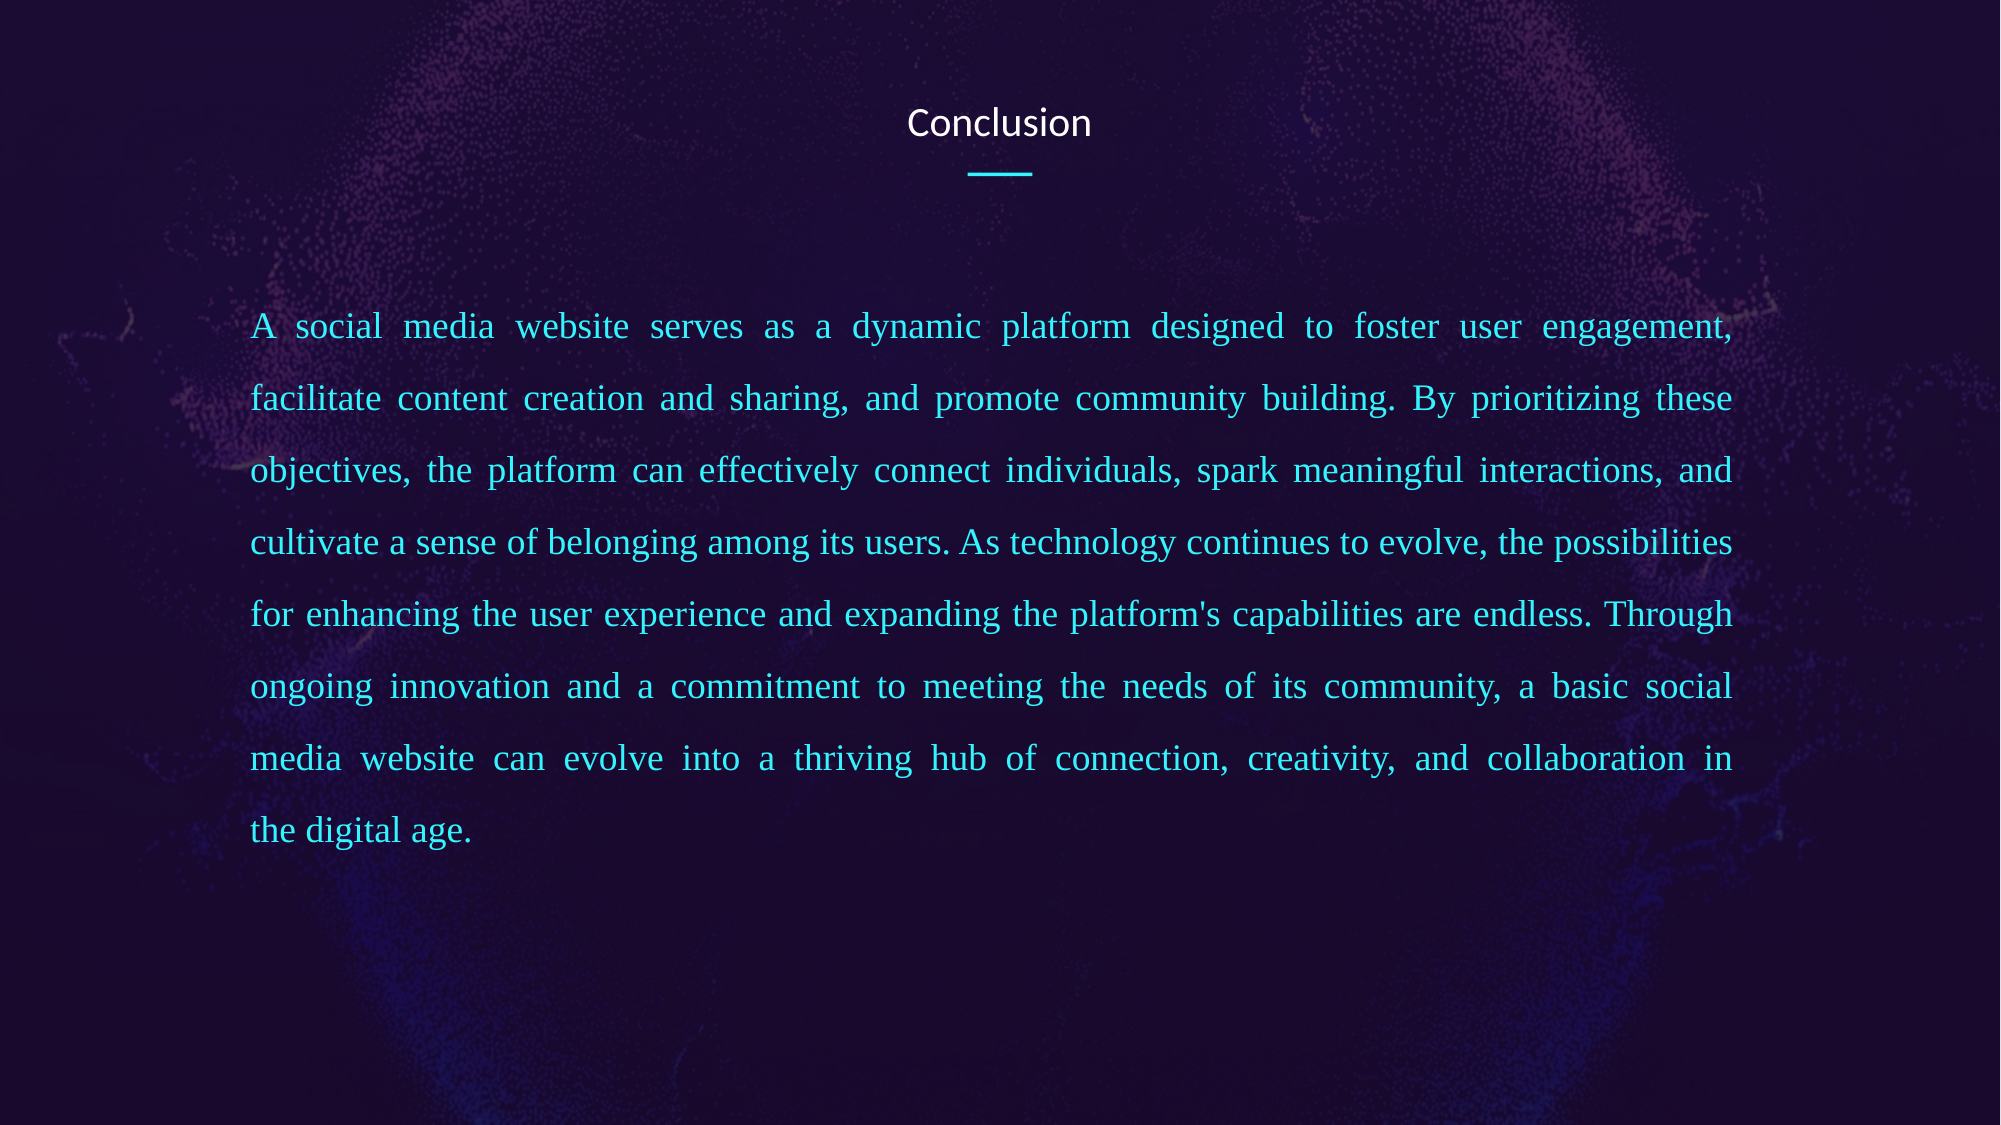

Conclusion

A social media website serves as a dynamic platform designed to foster user engagement, facilitate content creation and sharing, and promote community building. By prioritizing these objectives, the platform can effectively connect individuals, spark meaningful interactions, and cultivate a sense of belonging among its users. As technology continues to evolve, the possibilities for enhancing the user experience and expanding the platform's capabilities are endless. Through ongoing innovation and a commitment to meeting the needs of its community, a basic social media website can evolve into a thriving hub of connection, creativity, and collaboration in the digital age.